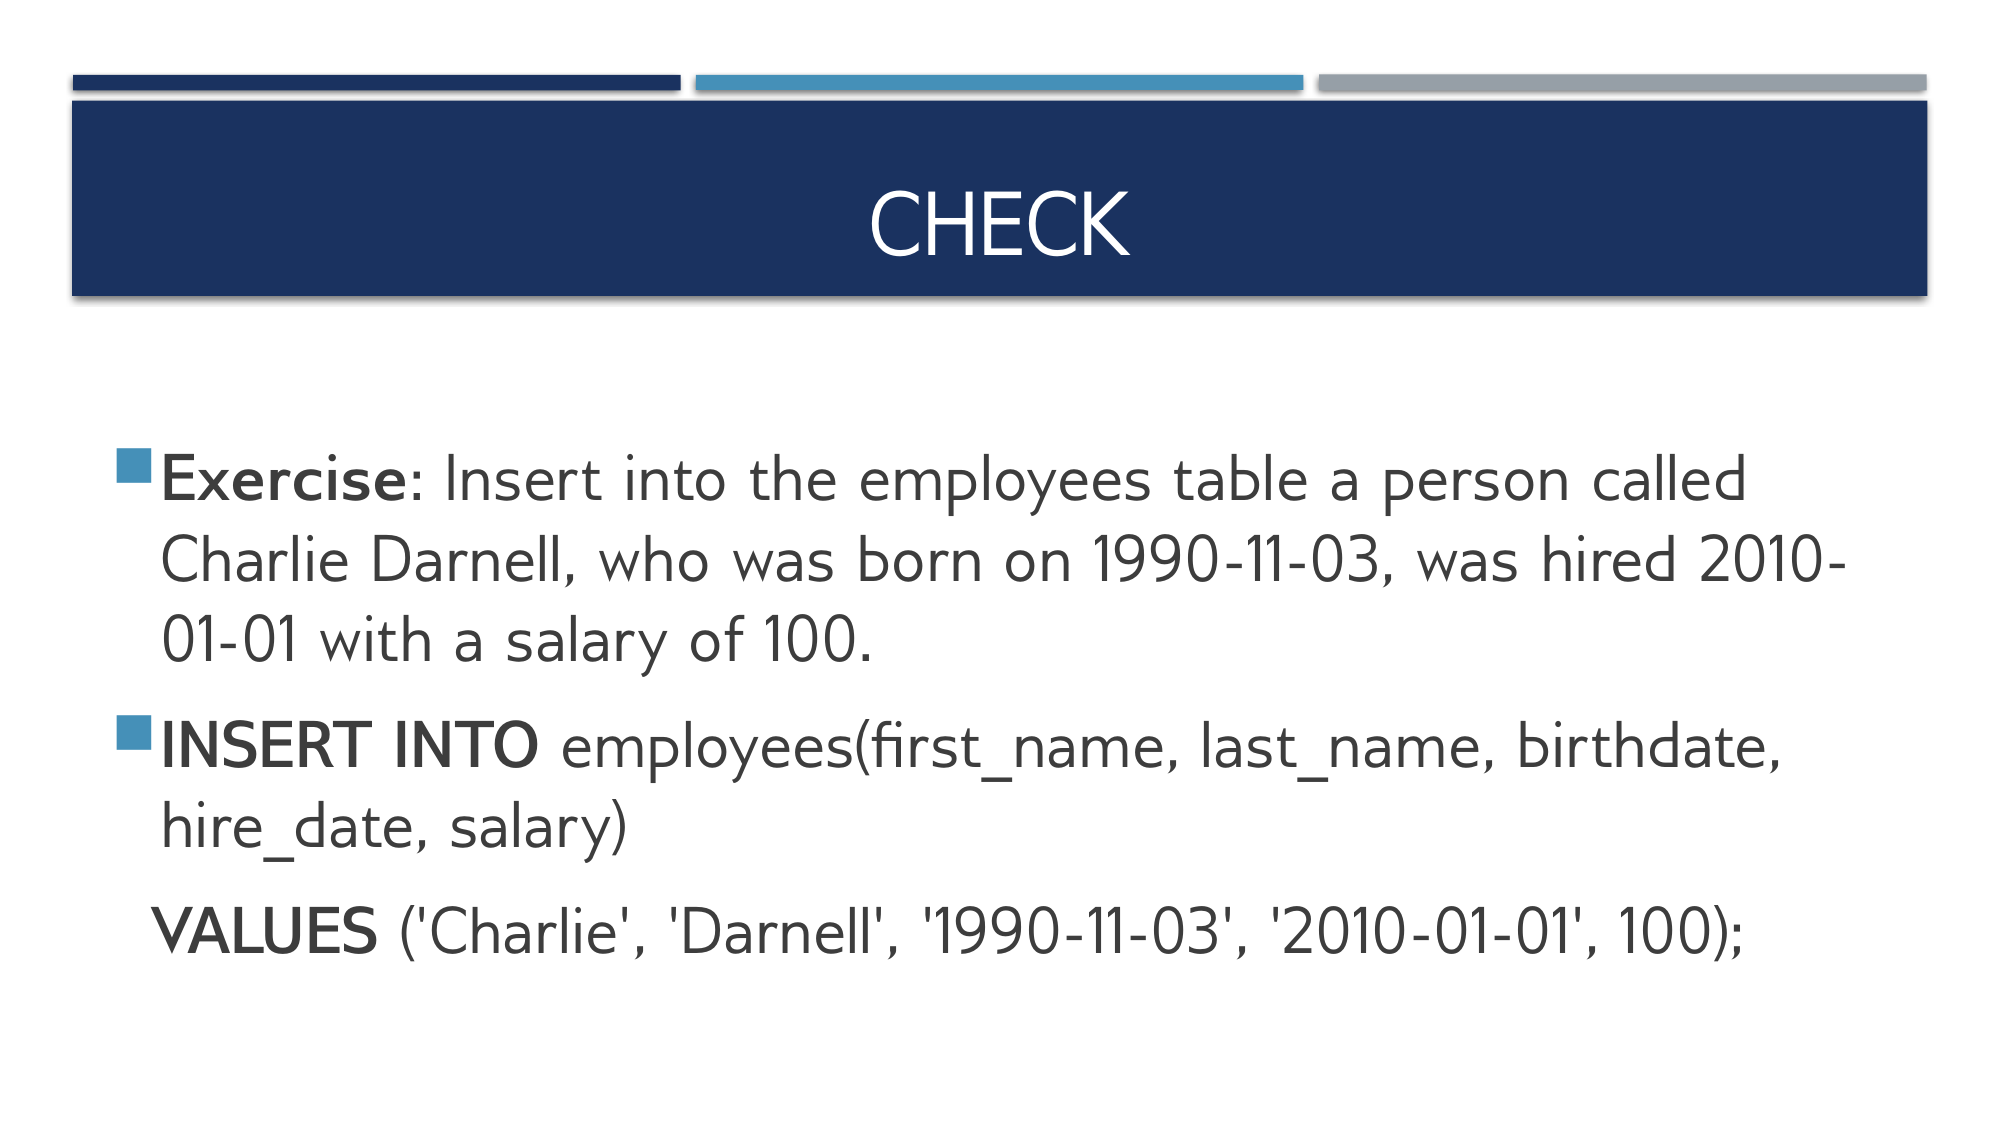

# check
Exercise: Insert into the employees table a person called Charlie Darnell, who was born on 1990-11-03, was hired 2010-01-01 with a salary of 100.
INSERT INTO employees(first_name, last_name, birthdate, hire_date, salary)
  VALUES ('Charlie', 'Darnell', '1990-11-03', '2010-01-01', 100);